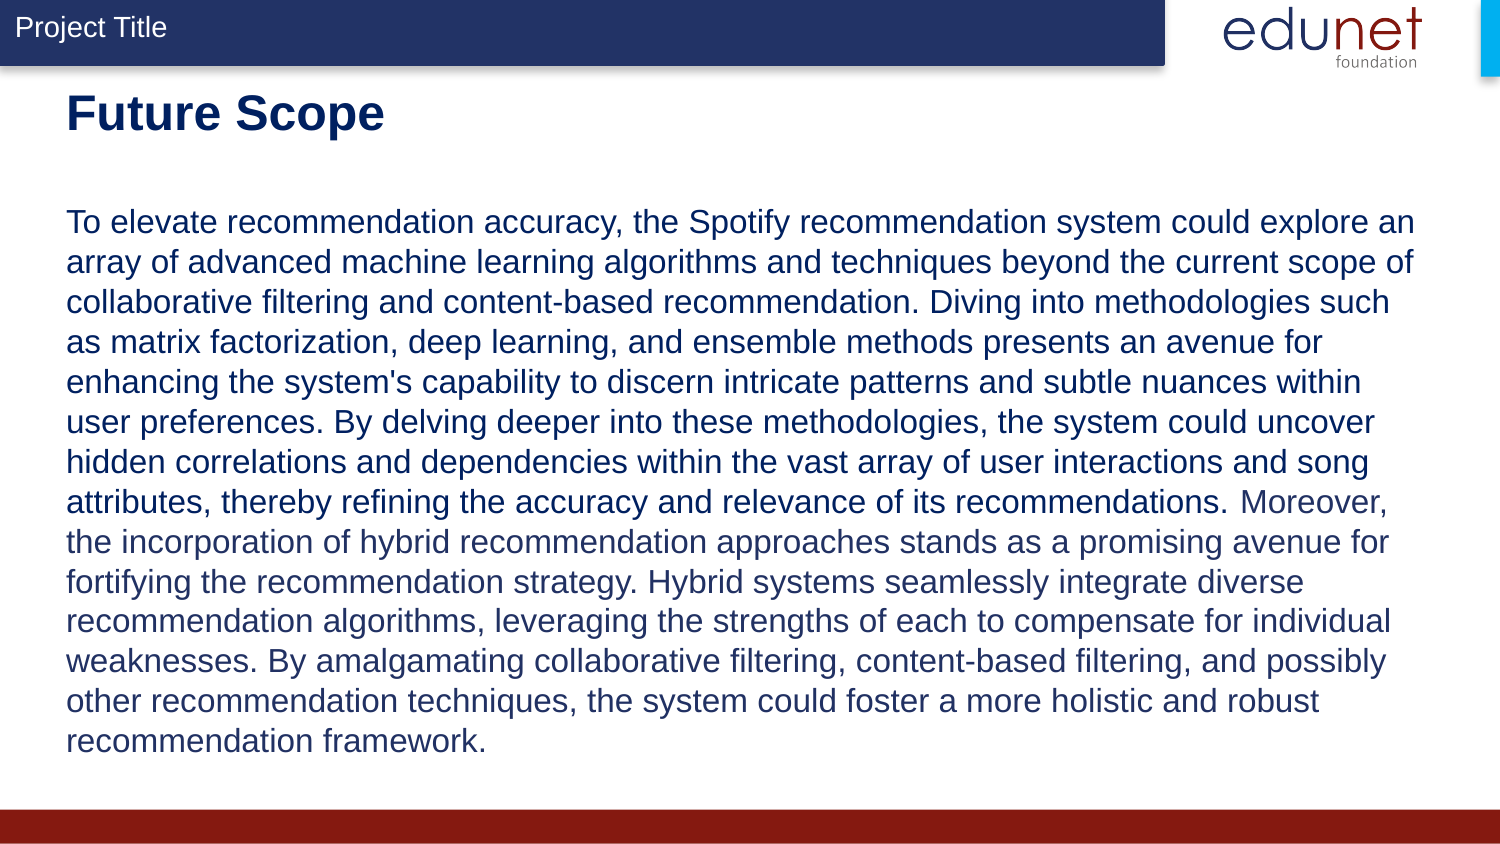

# Future Scope To elevate recommendation accuracy, the Spotify recommendation system could explore an array of advanced machine learning algorithms and techniques beyond the current scope of collaborative filtering and content-based recommendation. Diving into methodologies such as matrix factorization, deep learning, and ensemble methods presents an avenue for enhancing the system's capability to discern intricate patterns and subtle nuances within user preferences. By delving deeper into these methodologies, the system could uncover hidden correlations and dependencies within the vast array of user interactions and song attributes, thereby refining the accuracy and relevance of its recommendations. Moreover, the incorporation of hybrid recommendation approaches stands as a promising avenue for fortifying the recommendation strategy. Hybrid systems seamlessly integrate diverse recommendation algorithms, leveraging the strengths of each to compensate for individual weaknesses. By amalgamating collaborative filtering, content-based filtering, and possibly other recommendation techniques, the system could foster a more holistic and robust recommendation framework.